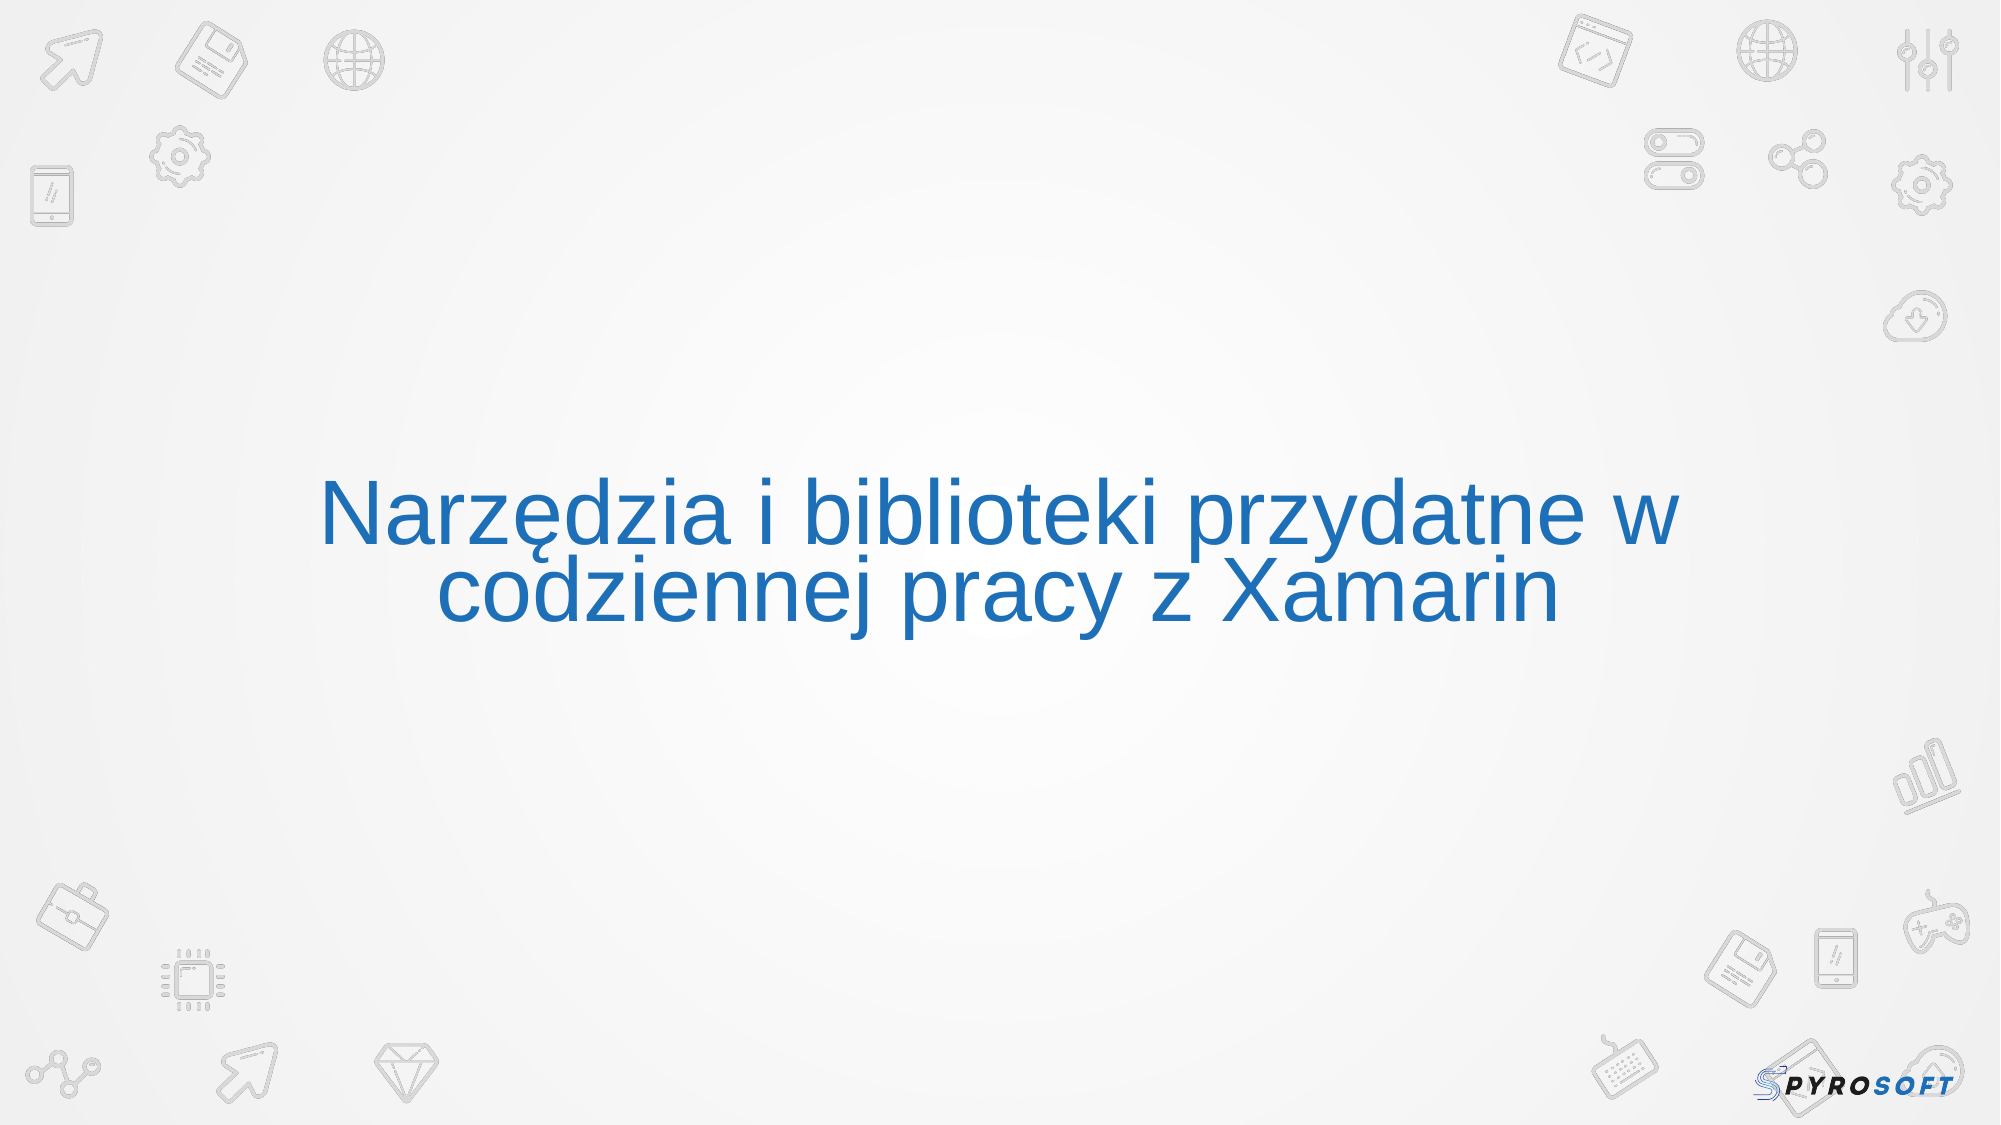

Narzędzia i biblioteki przydatne w codziennej pracy z Xamarin